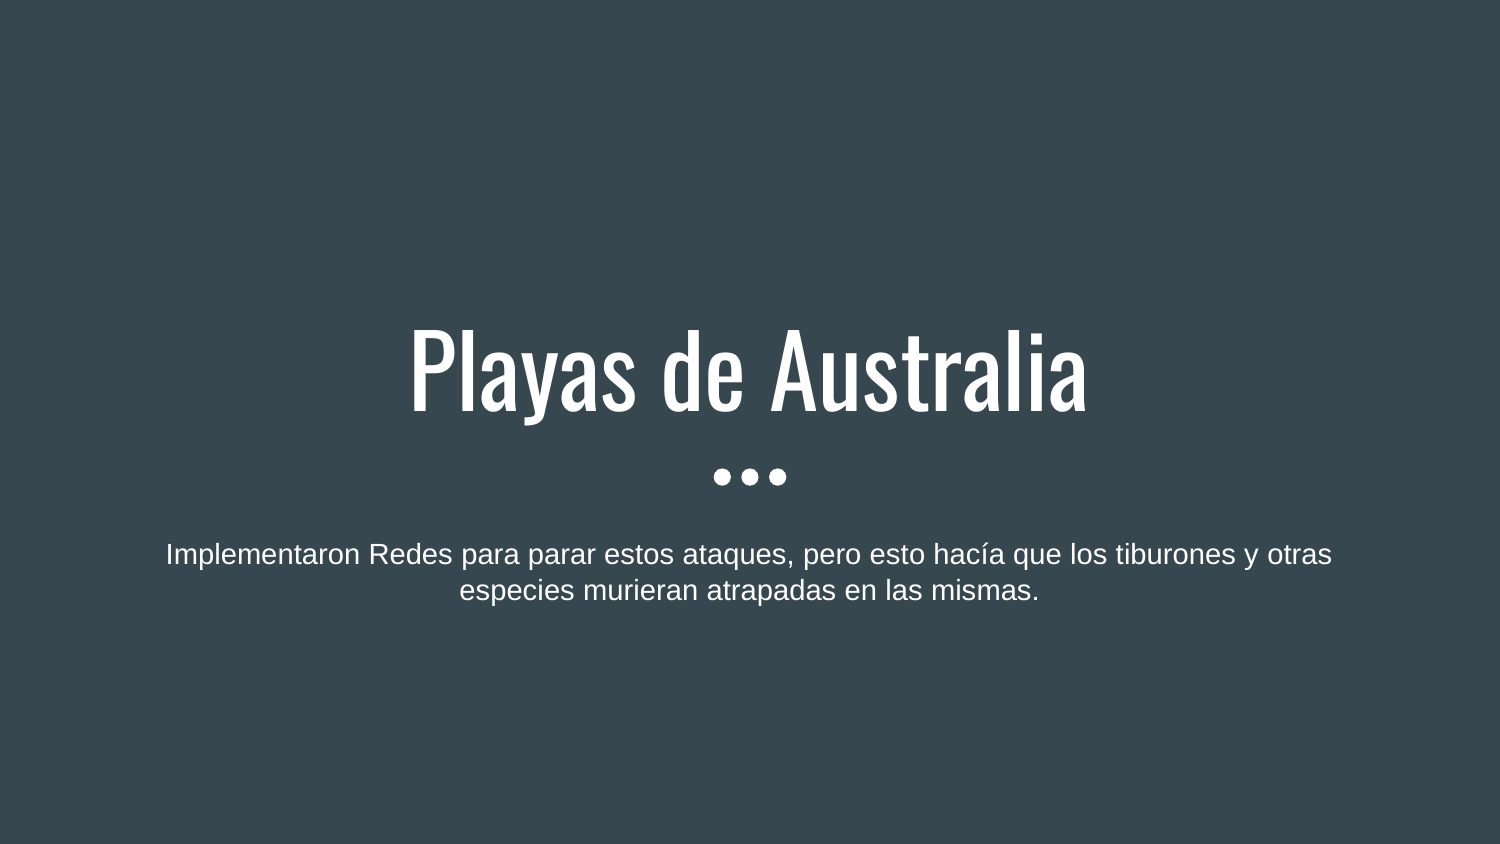

# Playas de Australia
Implementaron Redes para parar estos ataques, pero esto hacía que los tiburones y otras especies murieran atrapadas en las mismas.